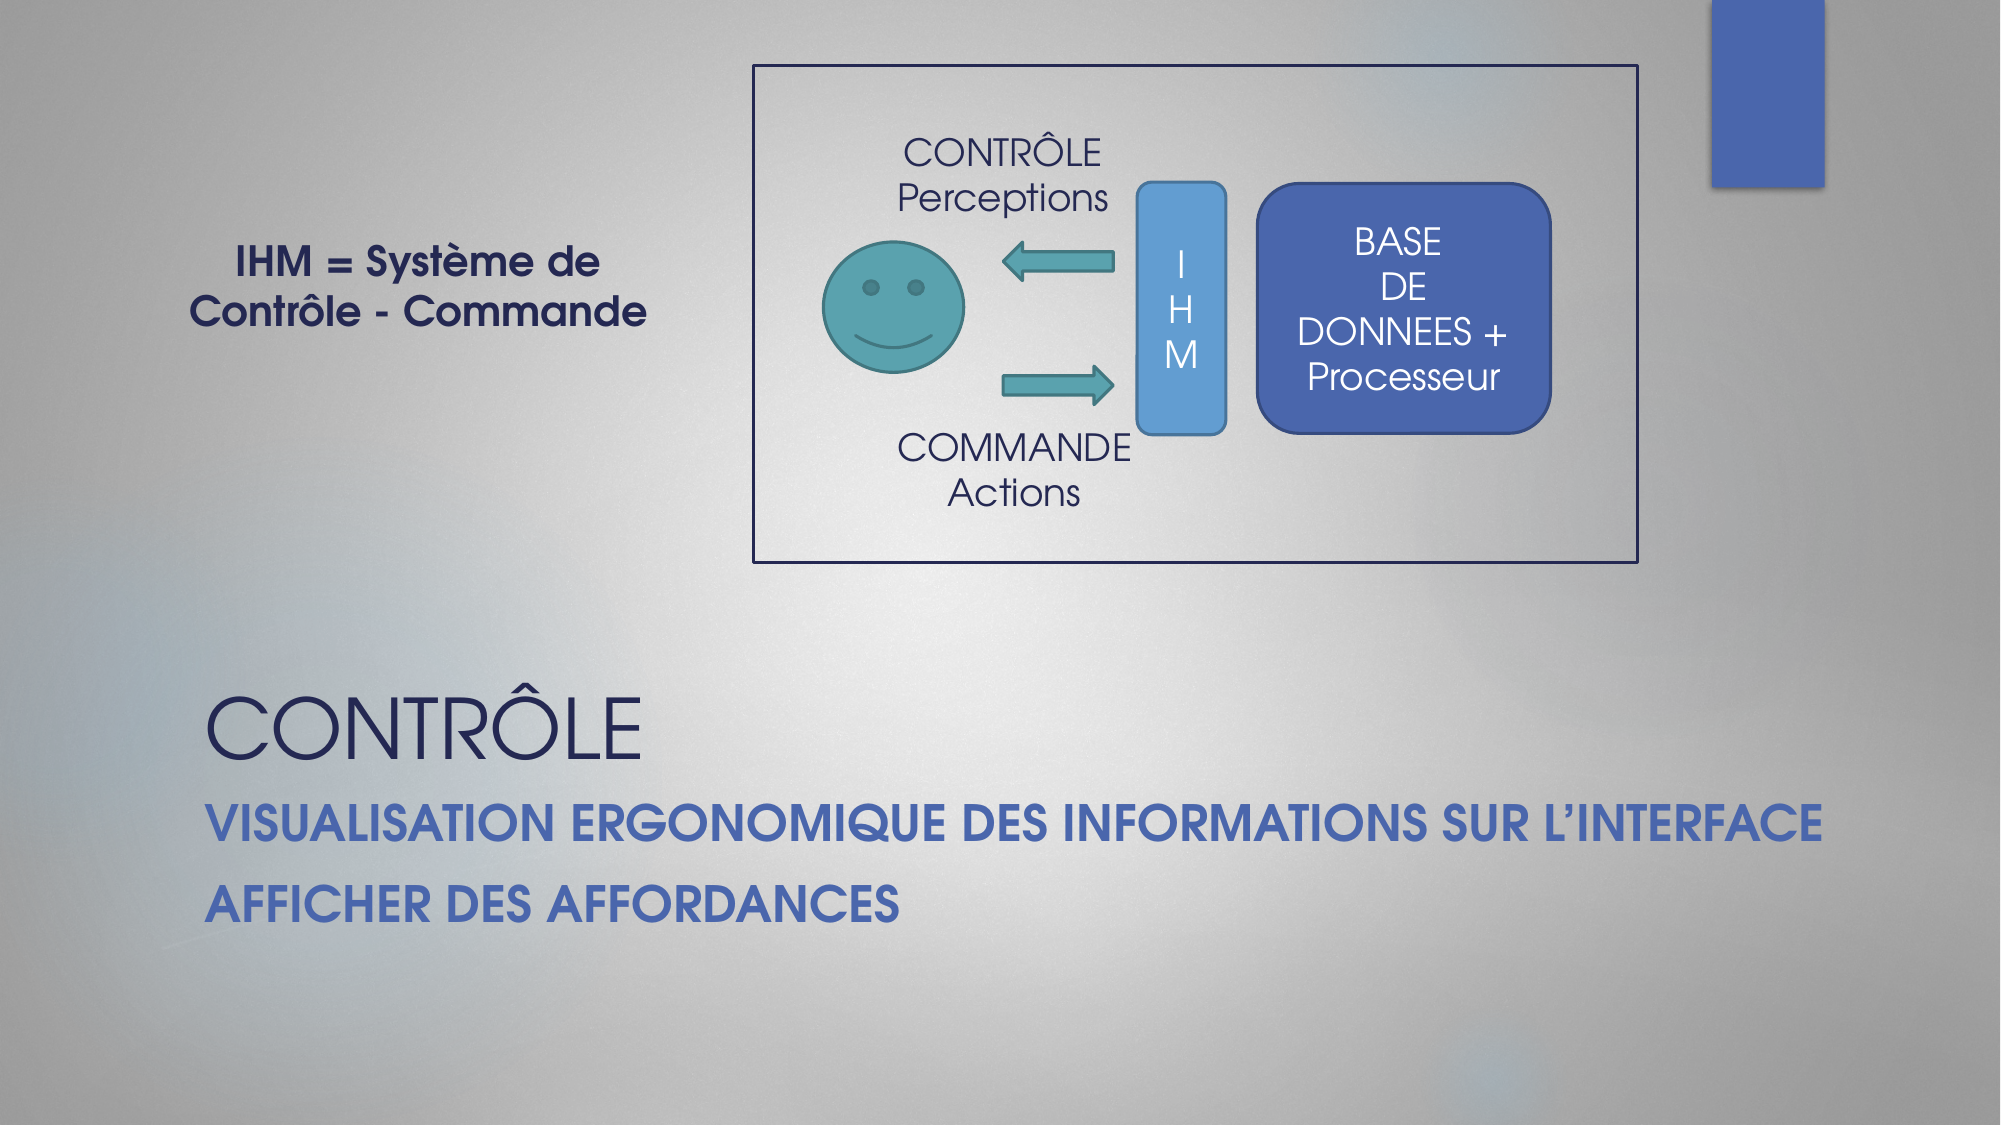

CONTRÔLE
Perceptions
I
HM
BASE
DE
DONNEES +
Processeur

COMMANDE
Actions
IHM = Système de Contrôle - Commande
# CONTRÔLE
VISUALISATION ERGONOMIQUE DES INFORMATIONS SUR L’INTERFACE
AFFICHER DES AFFORDANCES